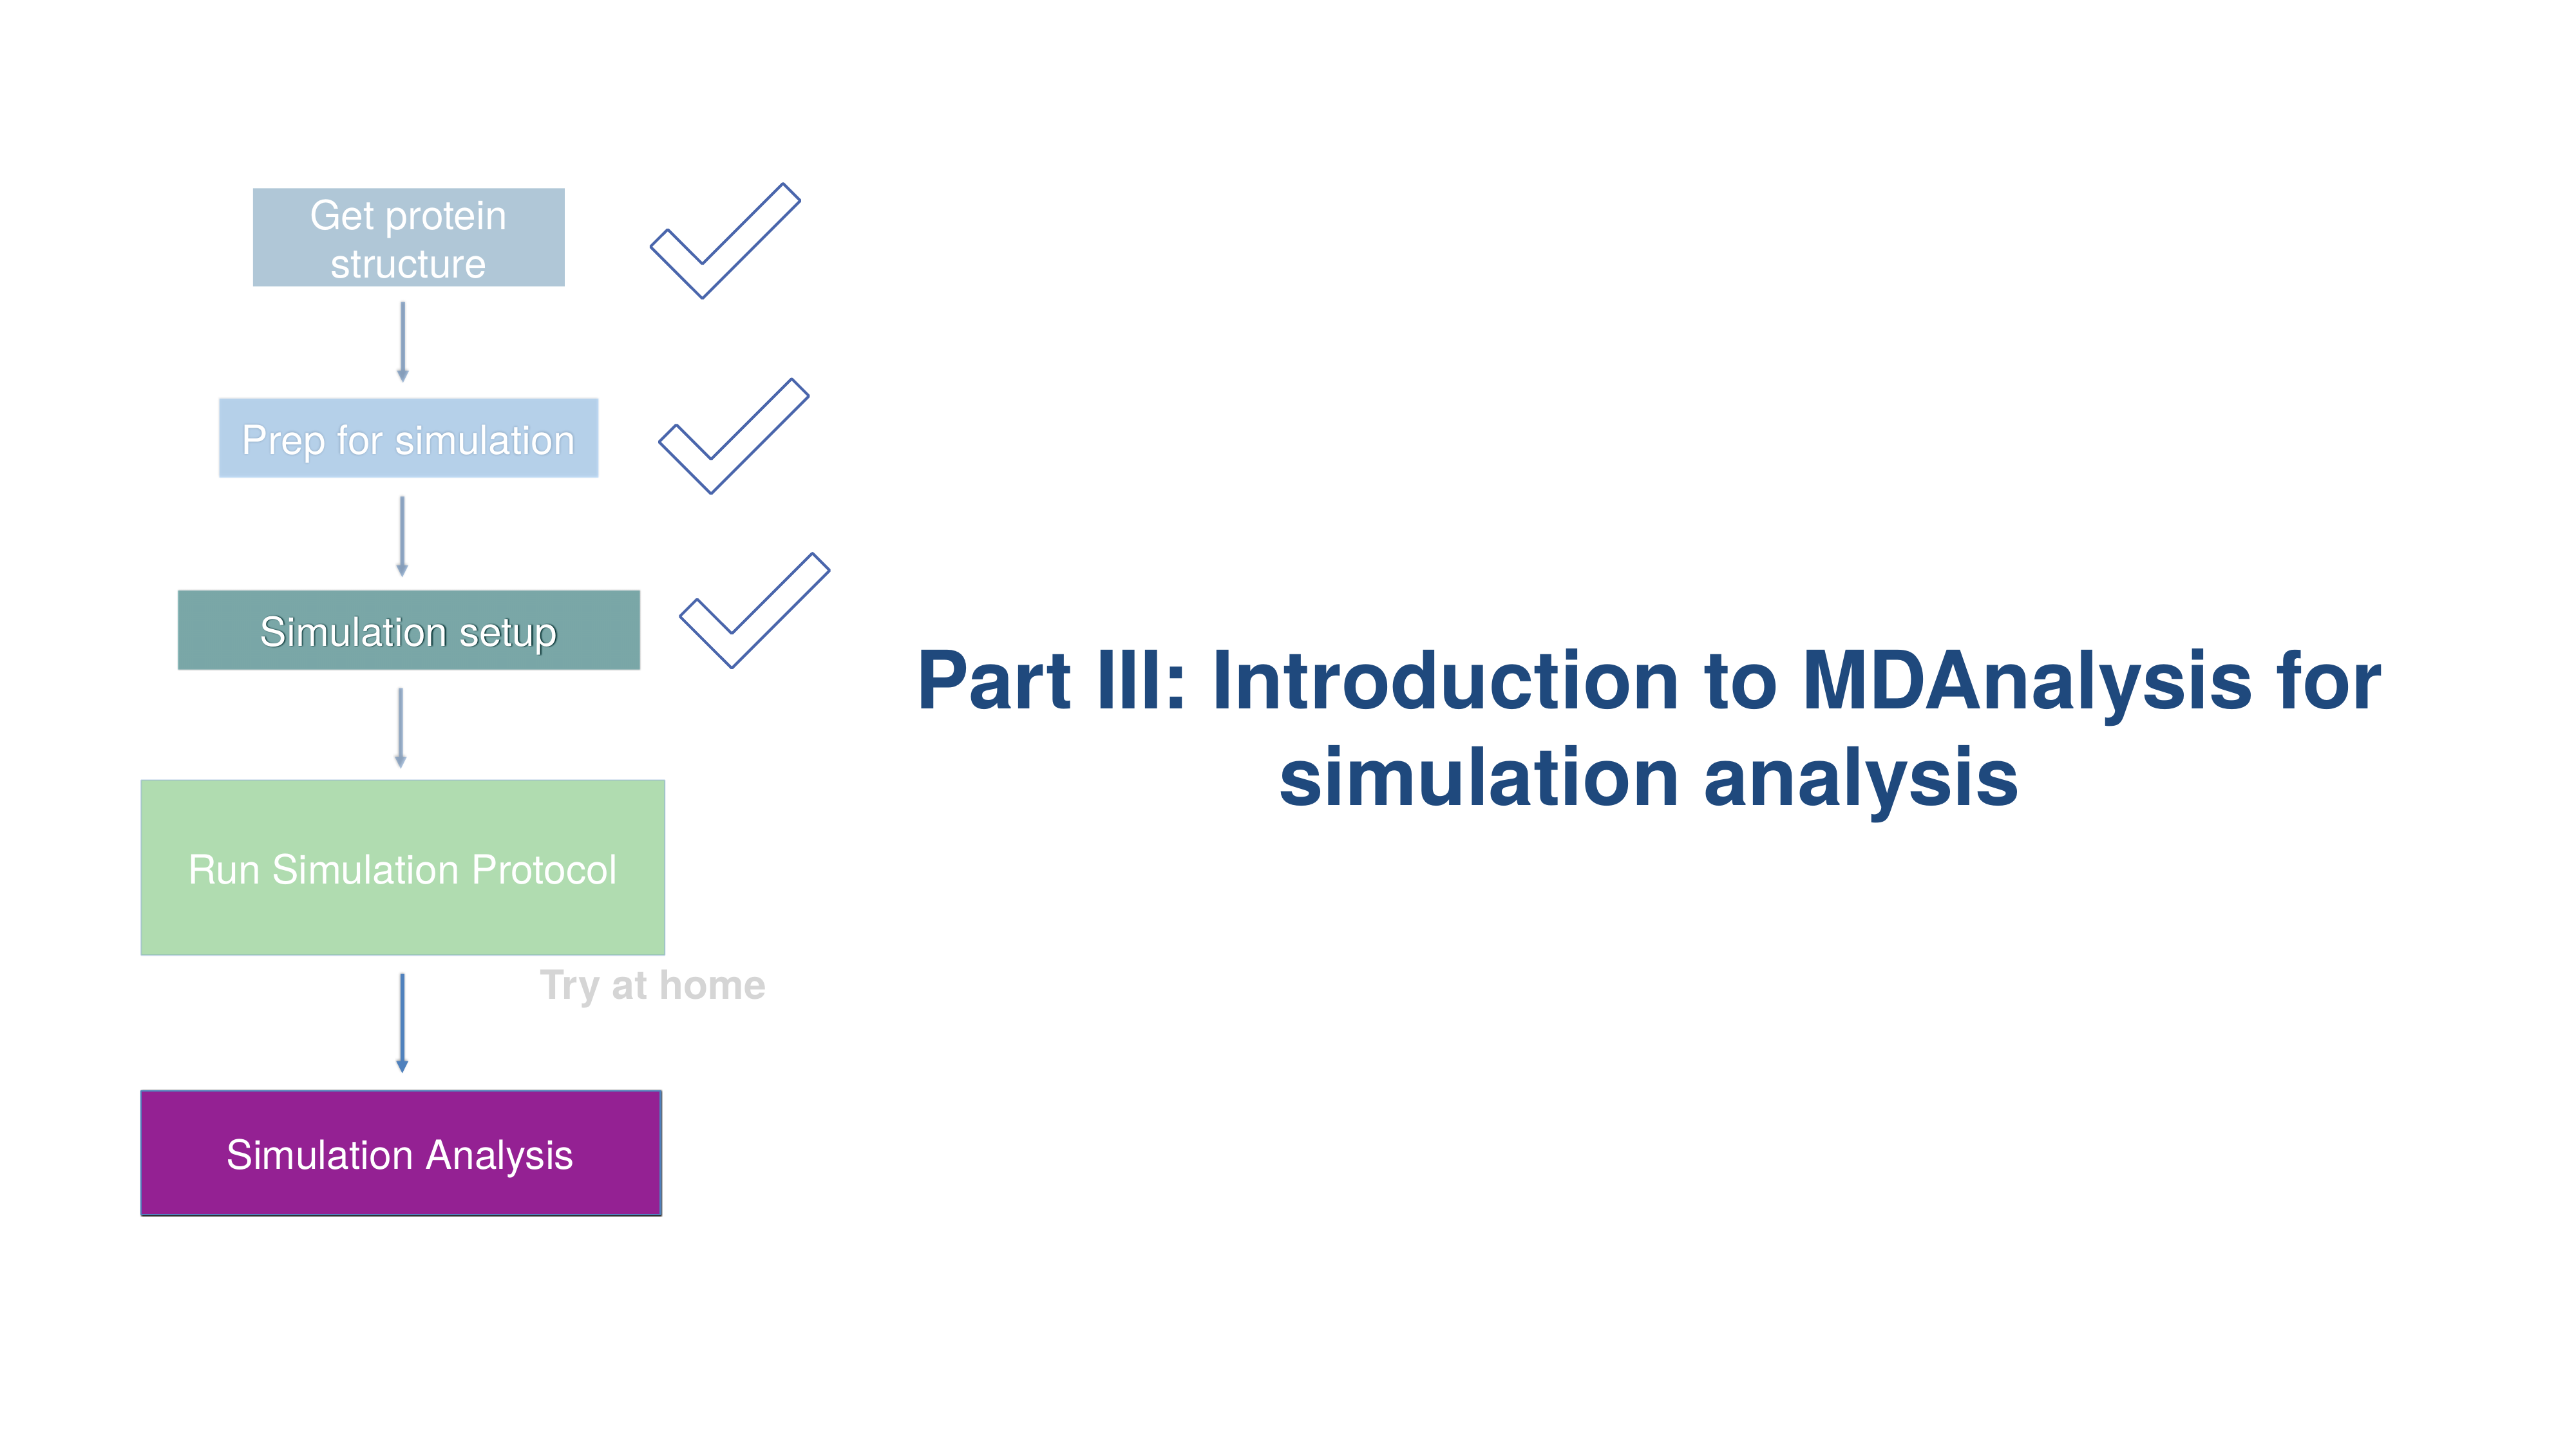

Get protein structure

Prep for simulation

Simulation setup
Part III: Introduction to MDAnalysis for simulation analysis

Run Simulation Protocol
Try at home

Simulation Analysis
27